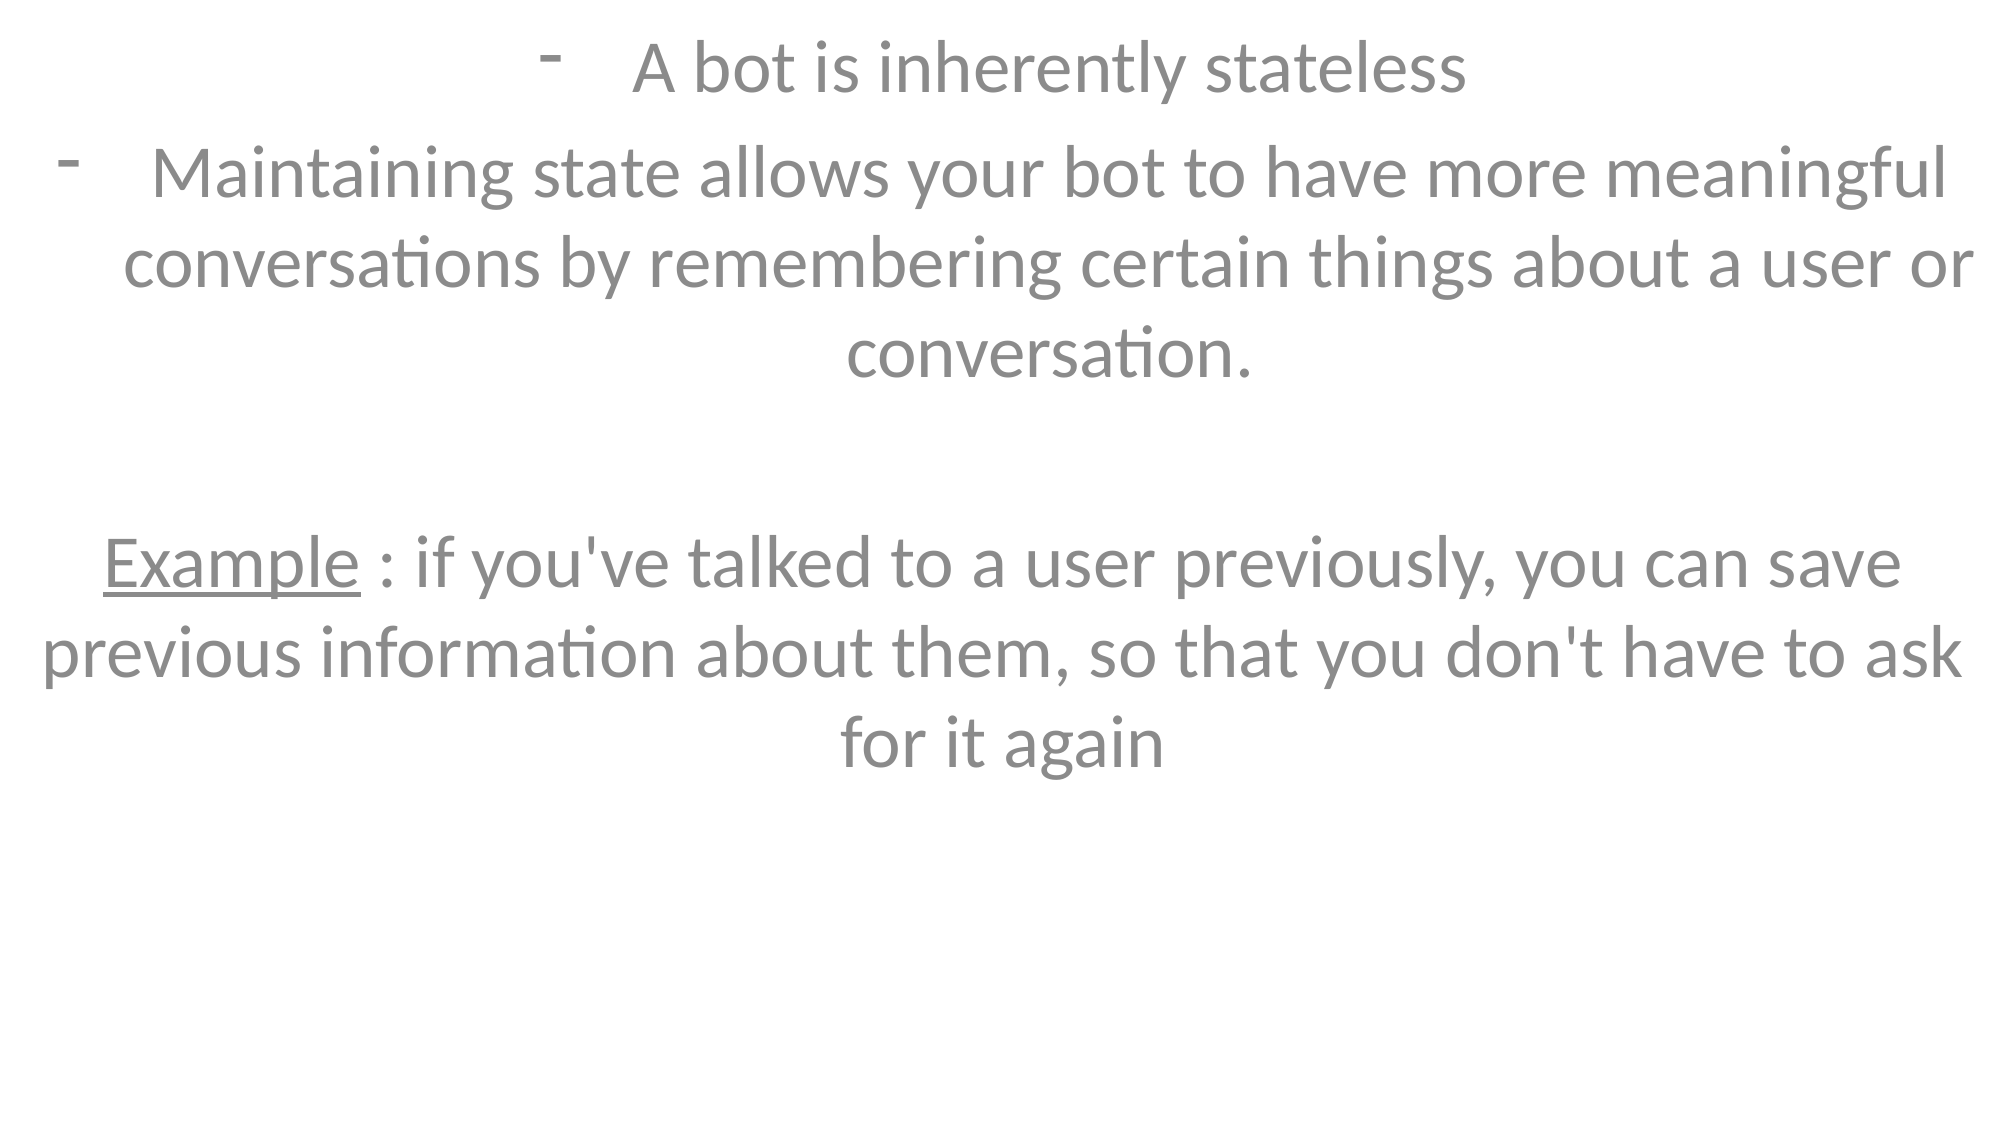

A bot is inherently stateless
Maintaining state allows your bot to have more meaningful conversations by remembering certain things about a user or conversation.

Example : if you've talked to a user previously, you can save previous information about them, so that you don't have to ask for it again